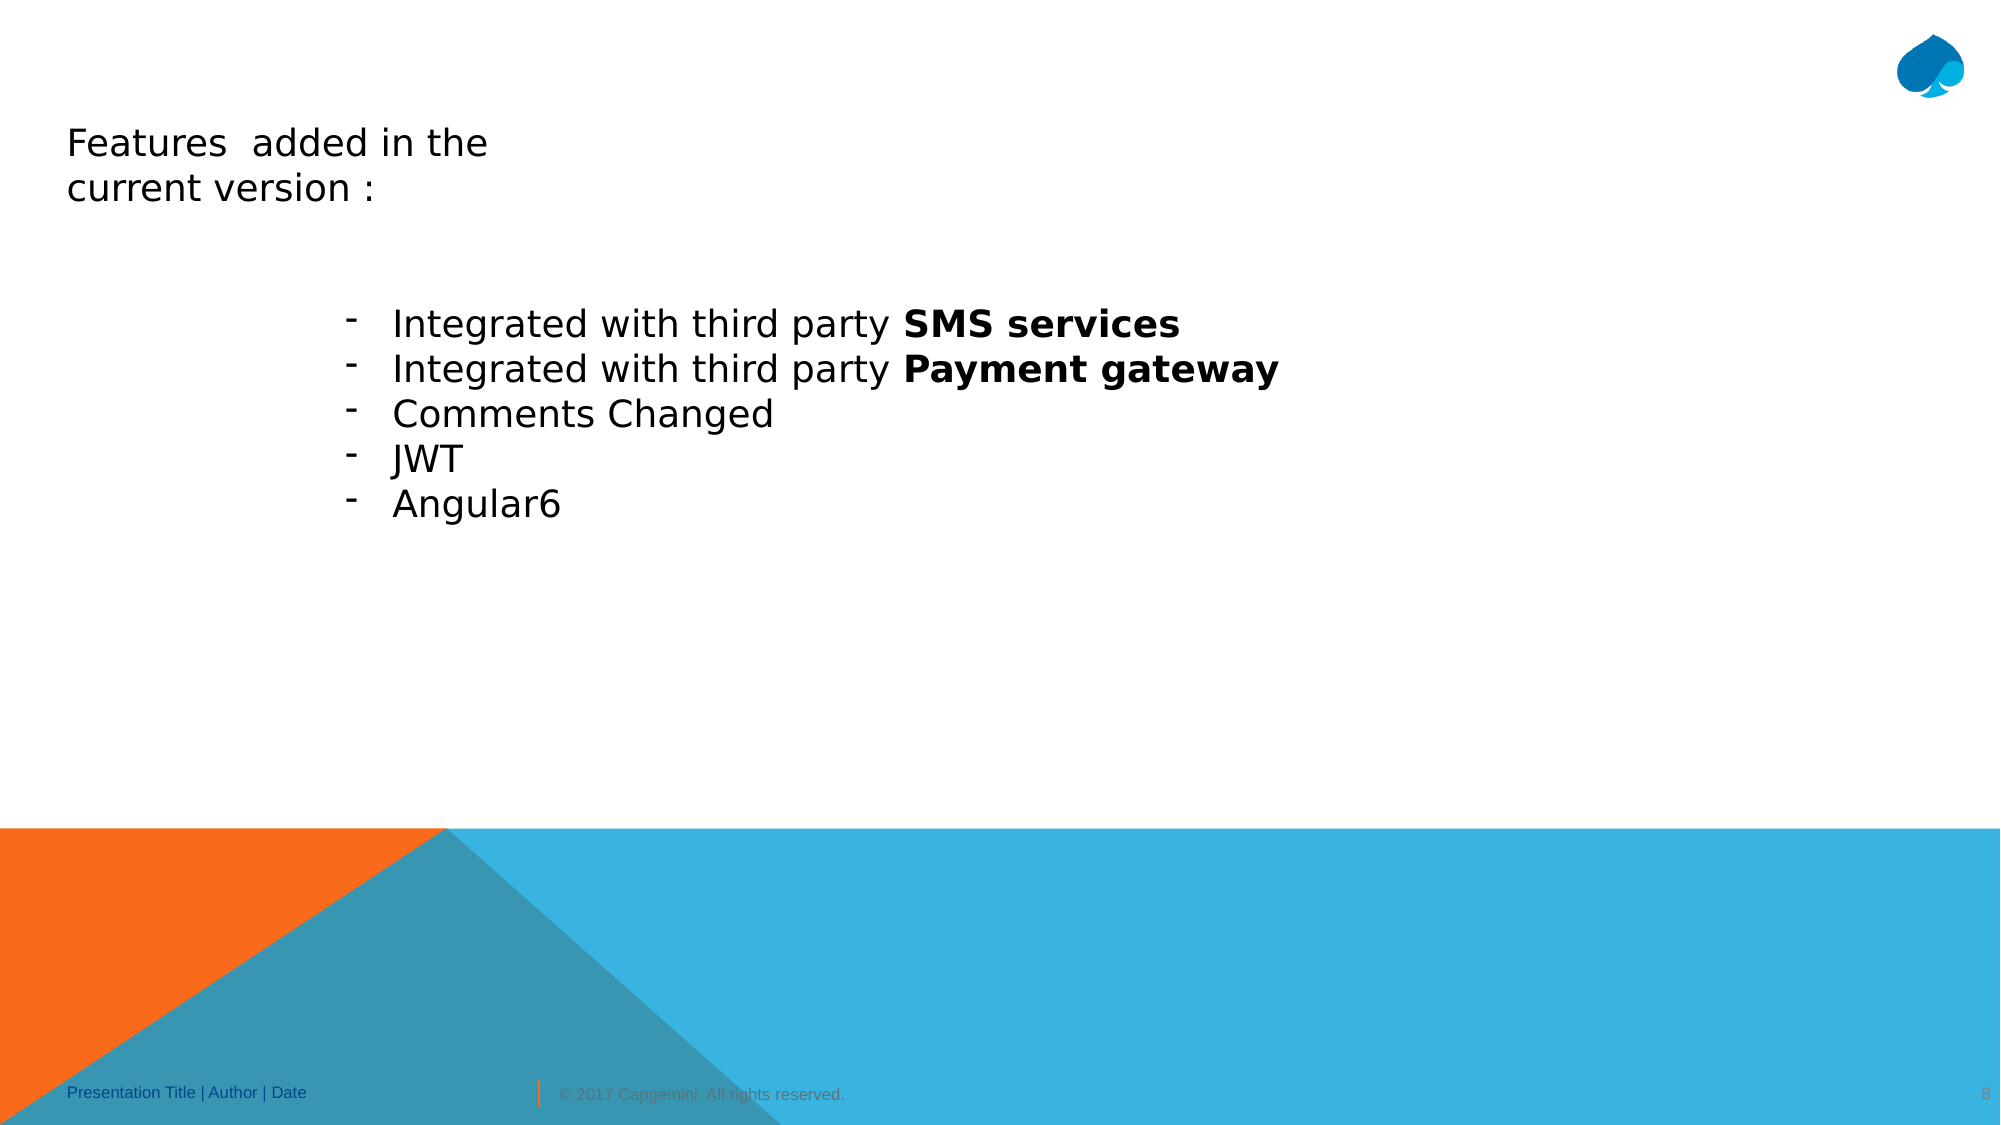

Features  added in the current version :
Integrated with third party SMS services
Integrated with third party Payment gateway
Comments Changed
JWT
Angular6